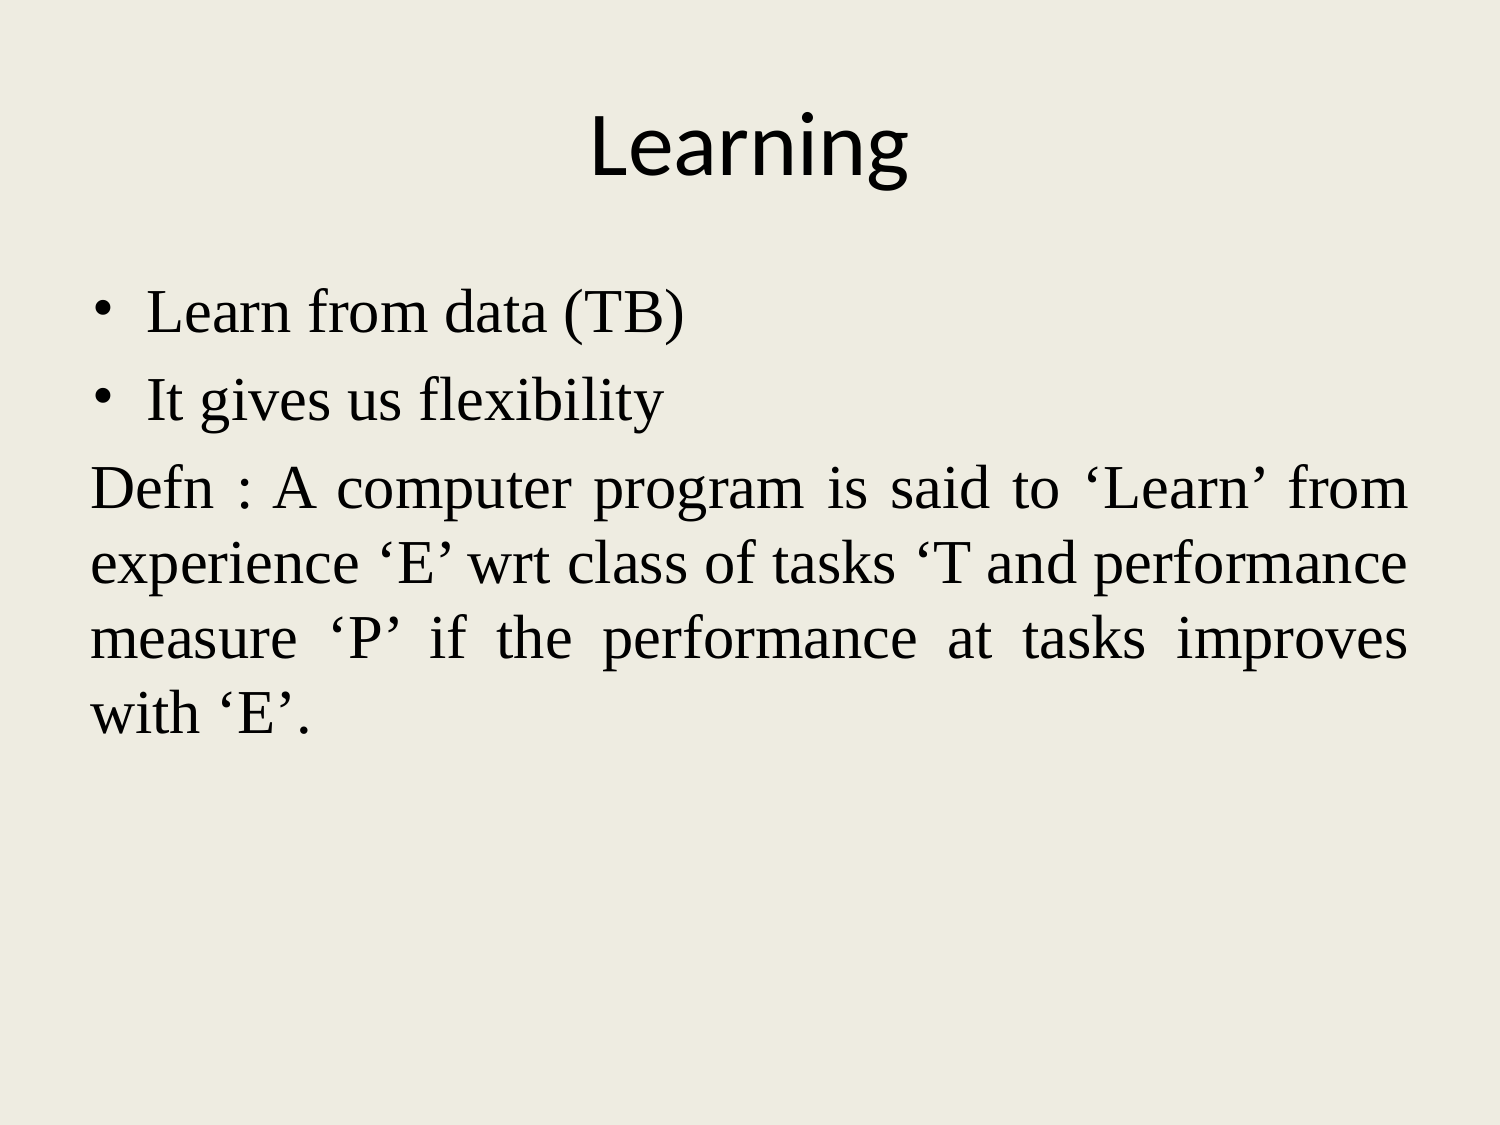

# Learning
Learn from data (TB)
It gives us flexibility
Defn : A computer program is said to ‘Learn’ from experience ‘E’ wrt class of tasks ‘T and performance measure ‘P’ if the performance at tasks improves with ‘E’.